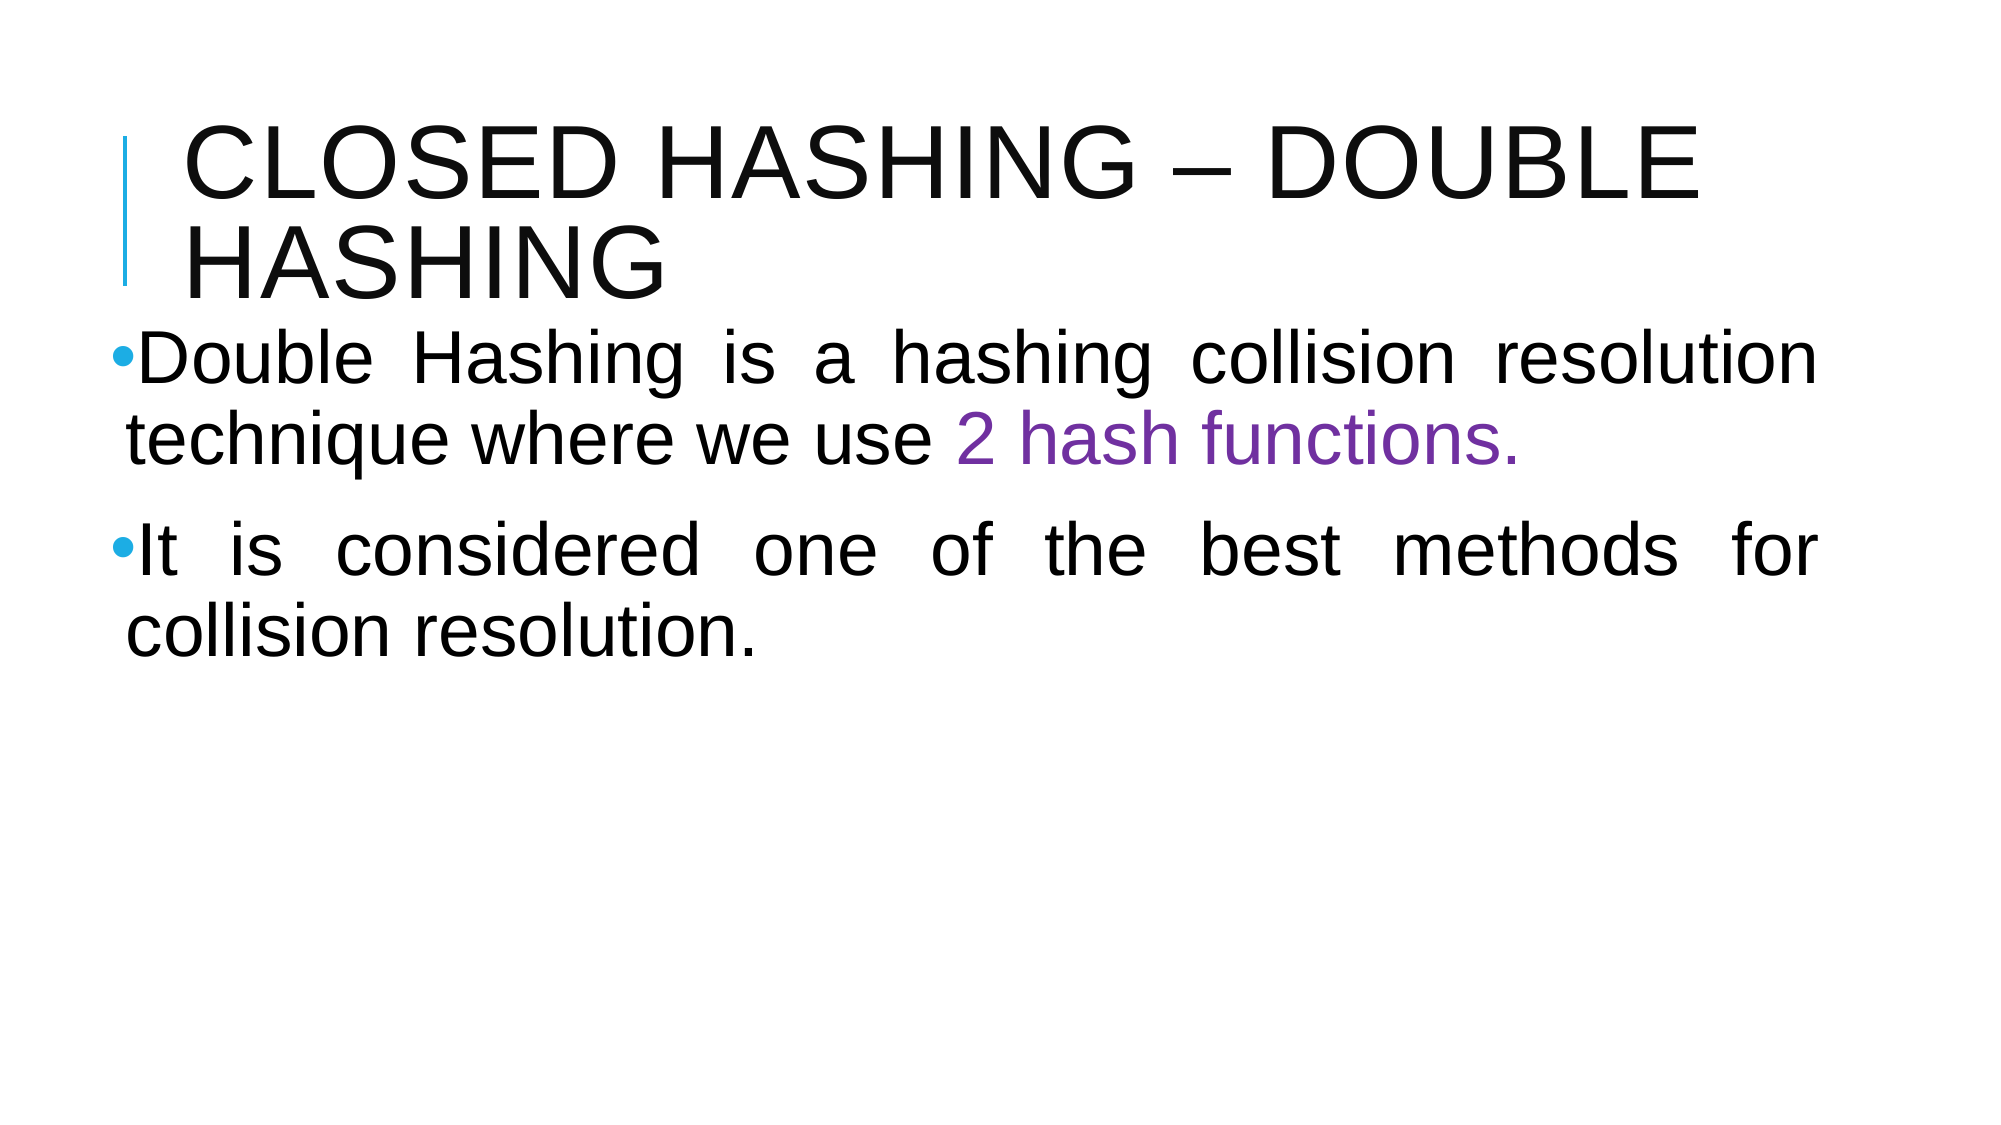

# Closed Hashing – Double hashing
Double Hashing is a hashing collision resolution technique where we use 2 hash functions.
It is considered one of the best methods for collision resolution.